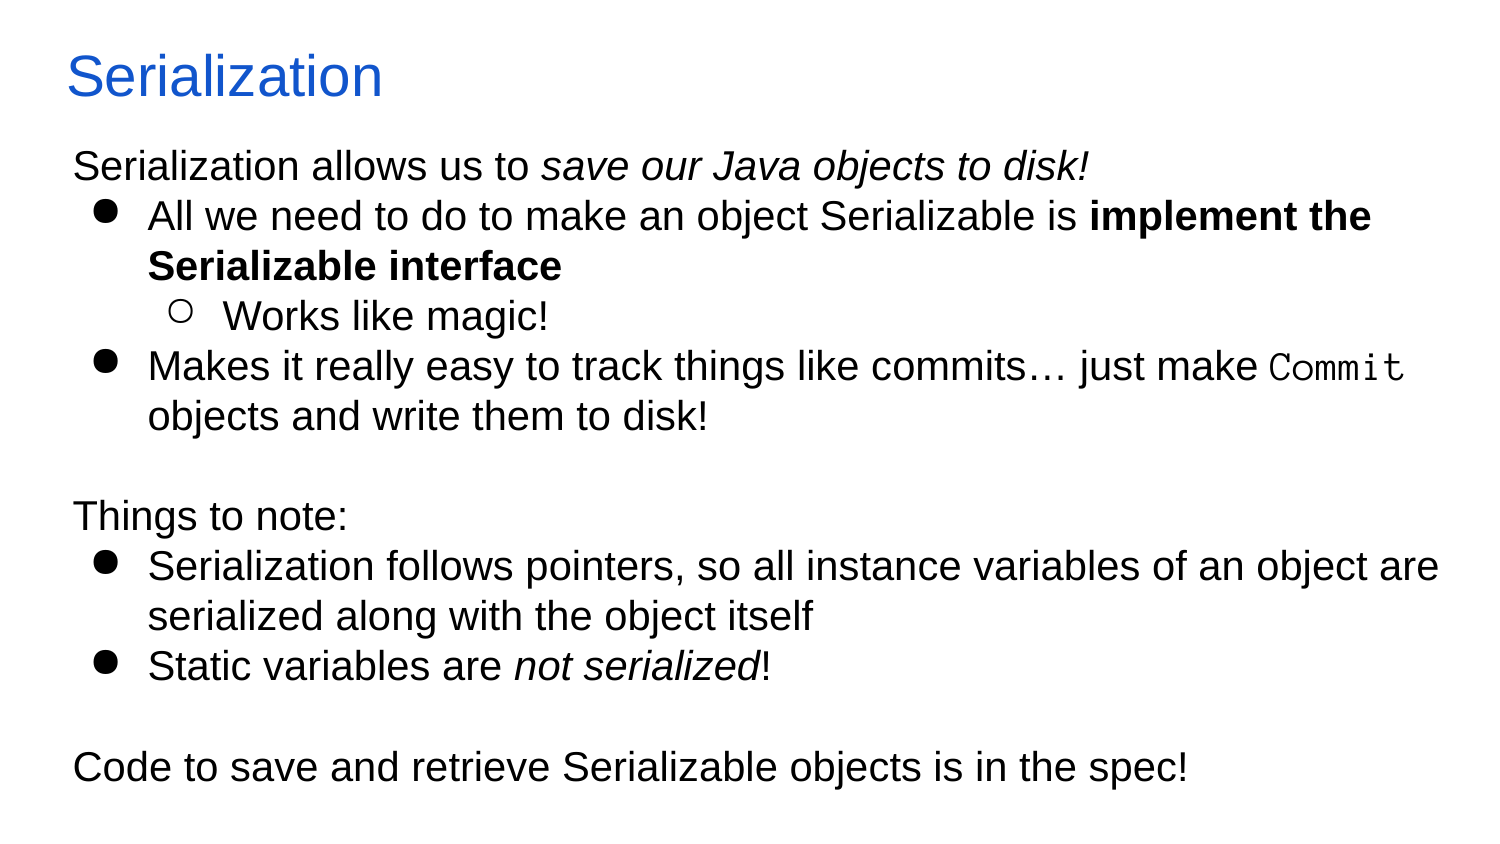

# Serialization
Serialization allows us to save our Java objects to disk!
All we need to do to make an object Serializable is implement the Serializable interface
Works like magic!
Makes it really easy to track things like commits… just make Commit objects and write them to disk!

Things to note:
Serialization follows pointers, so all instance variables of an object are serialized along with the object itself
Static variables are not serialized!

Code to save and retrieve Serializable objects is in the spec!